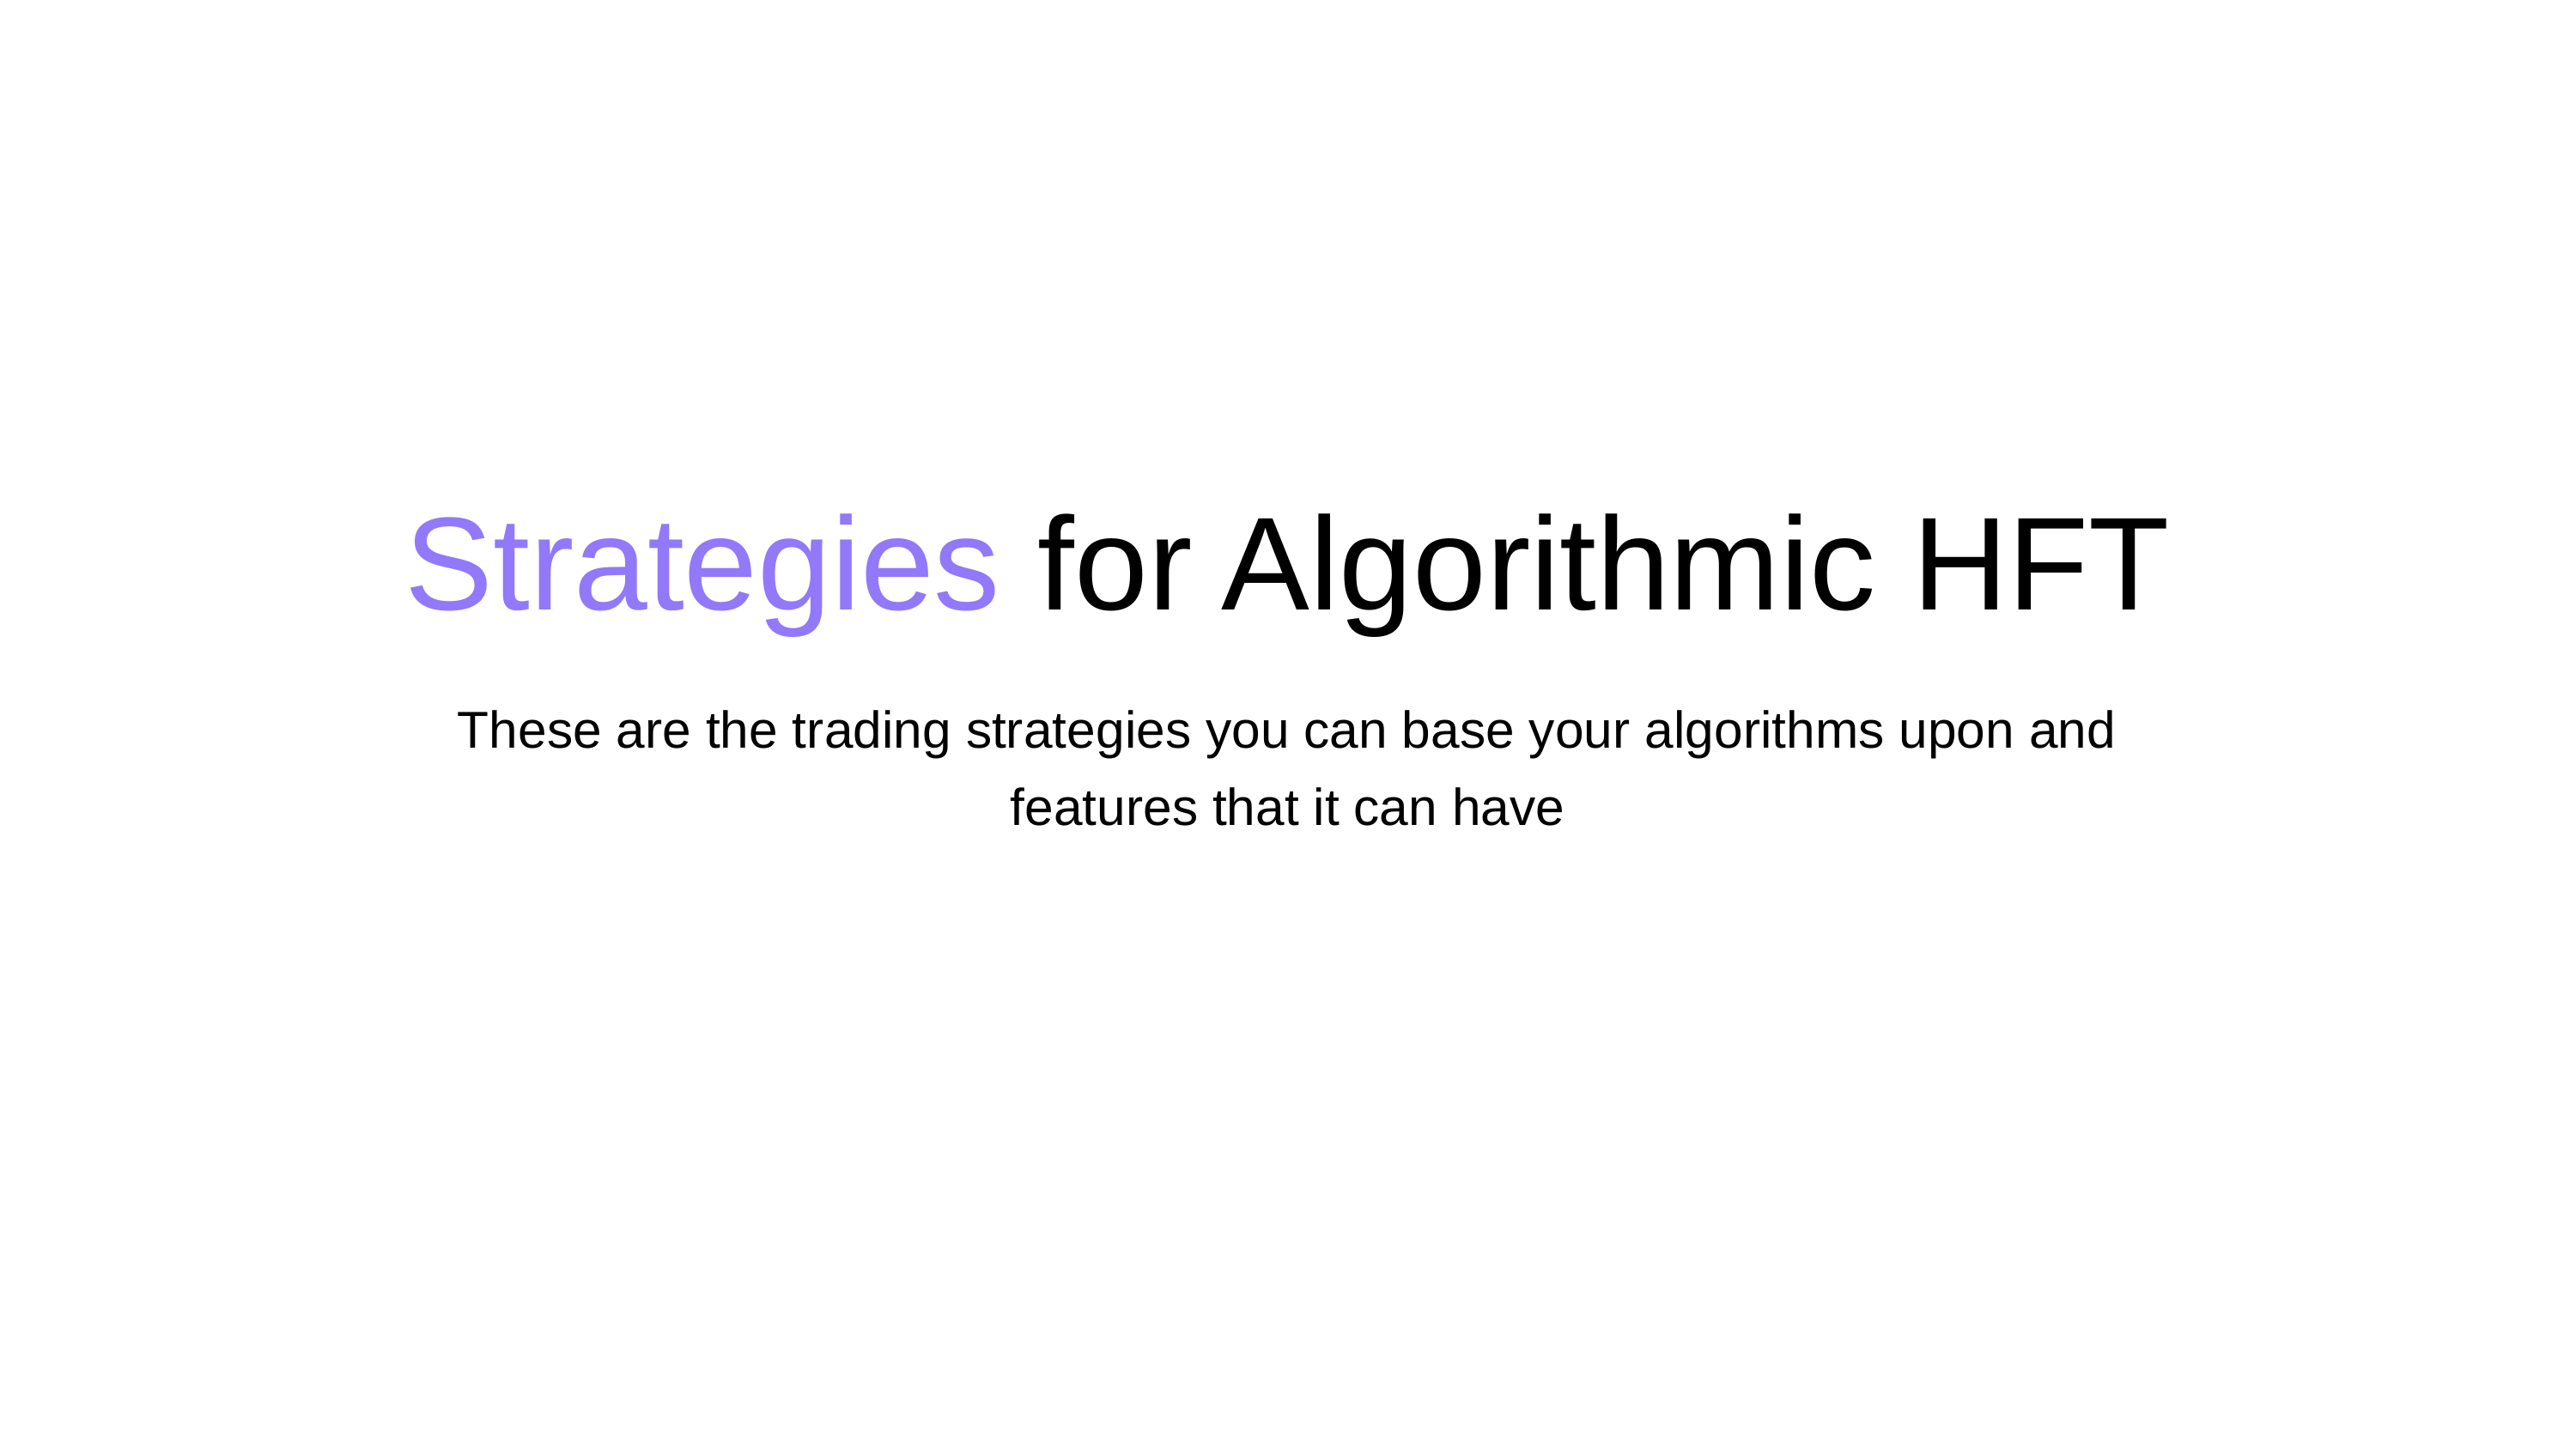

Strategies for Algorithmic HFT
These are the trading strategies you can base your algorithms upon and features that it can have